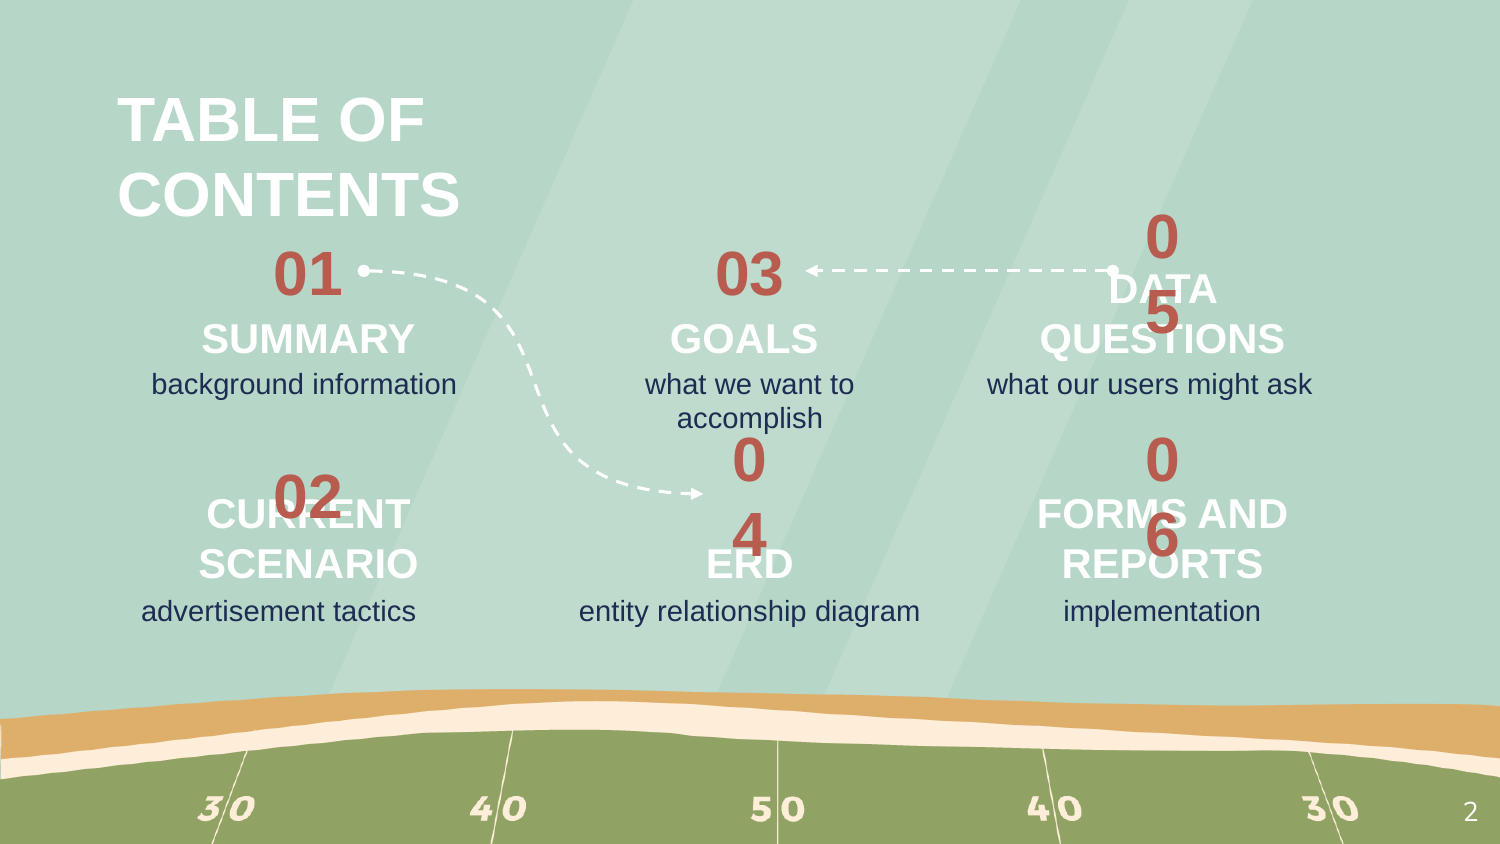

TABLE OF CONTENTS
01
03
05
SUMMARY
GOALS
DATA QUESTIONS
background information
what we want to accomplish
what our users might ask
02
04
06
# CURRENT SCENARIO
ERD
FORMS AND REPORTS
advertisement tactics
entity relationship diagram
implementation
2